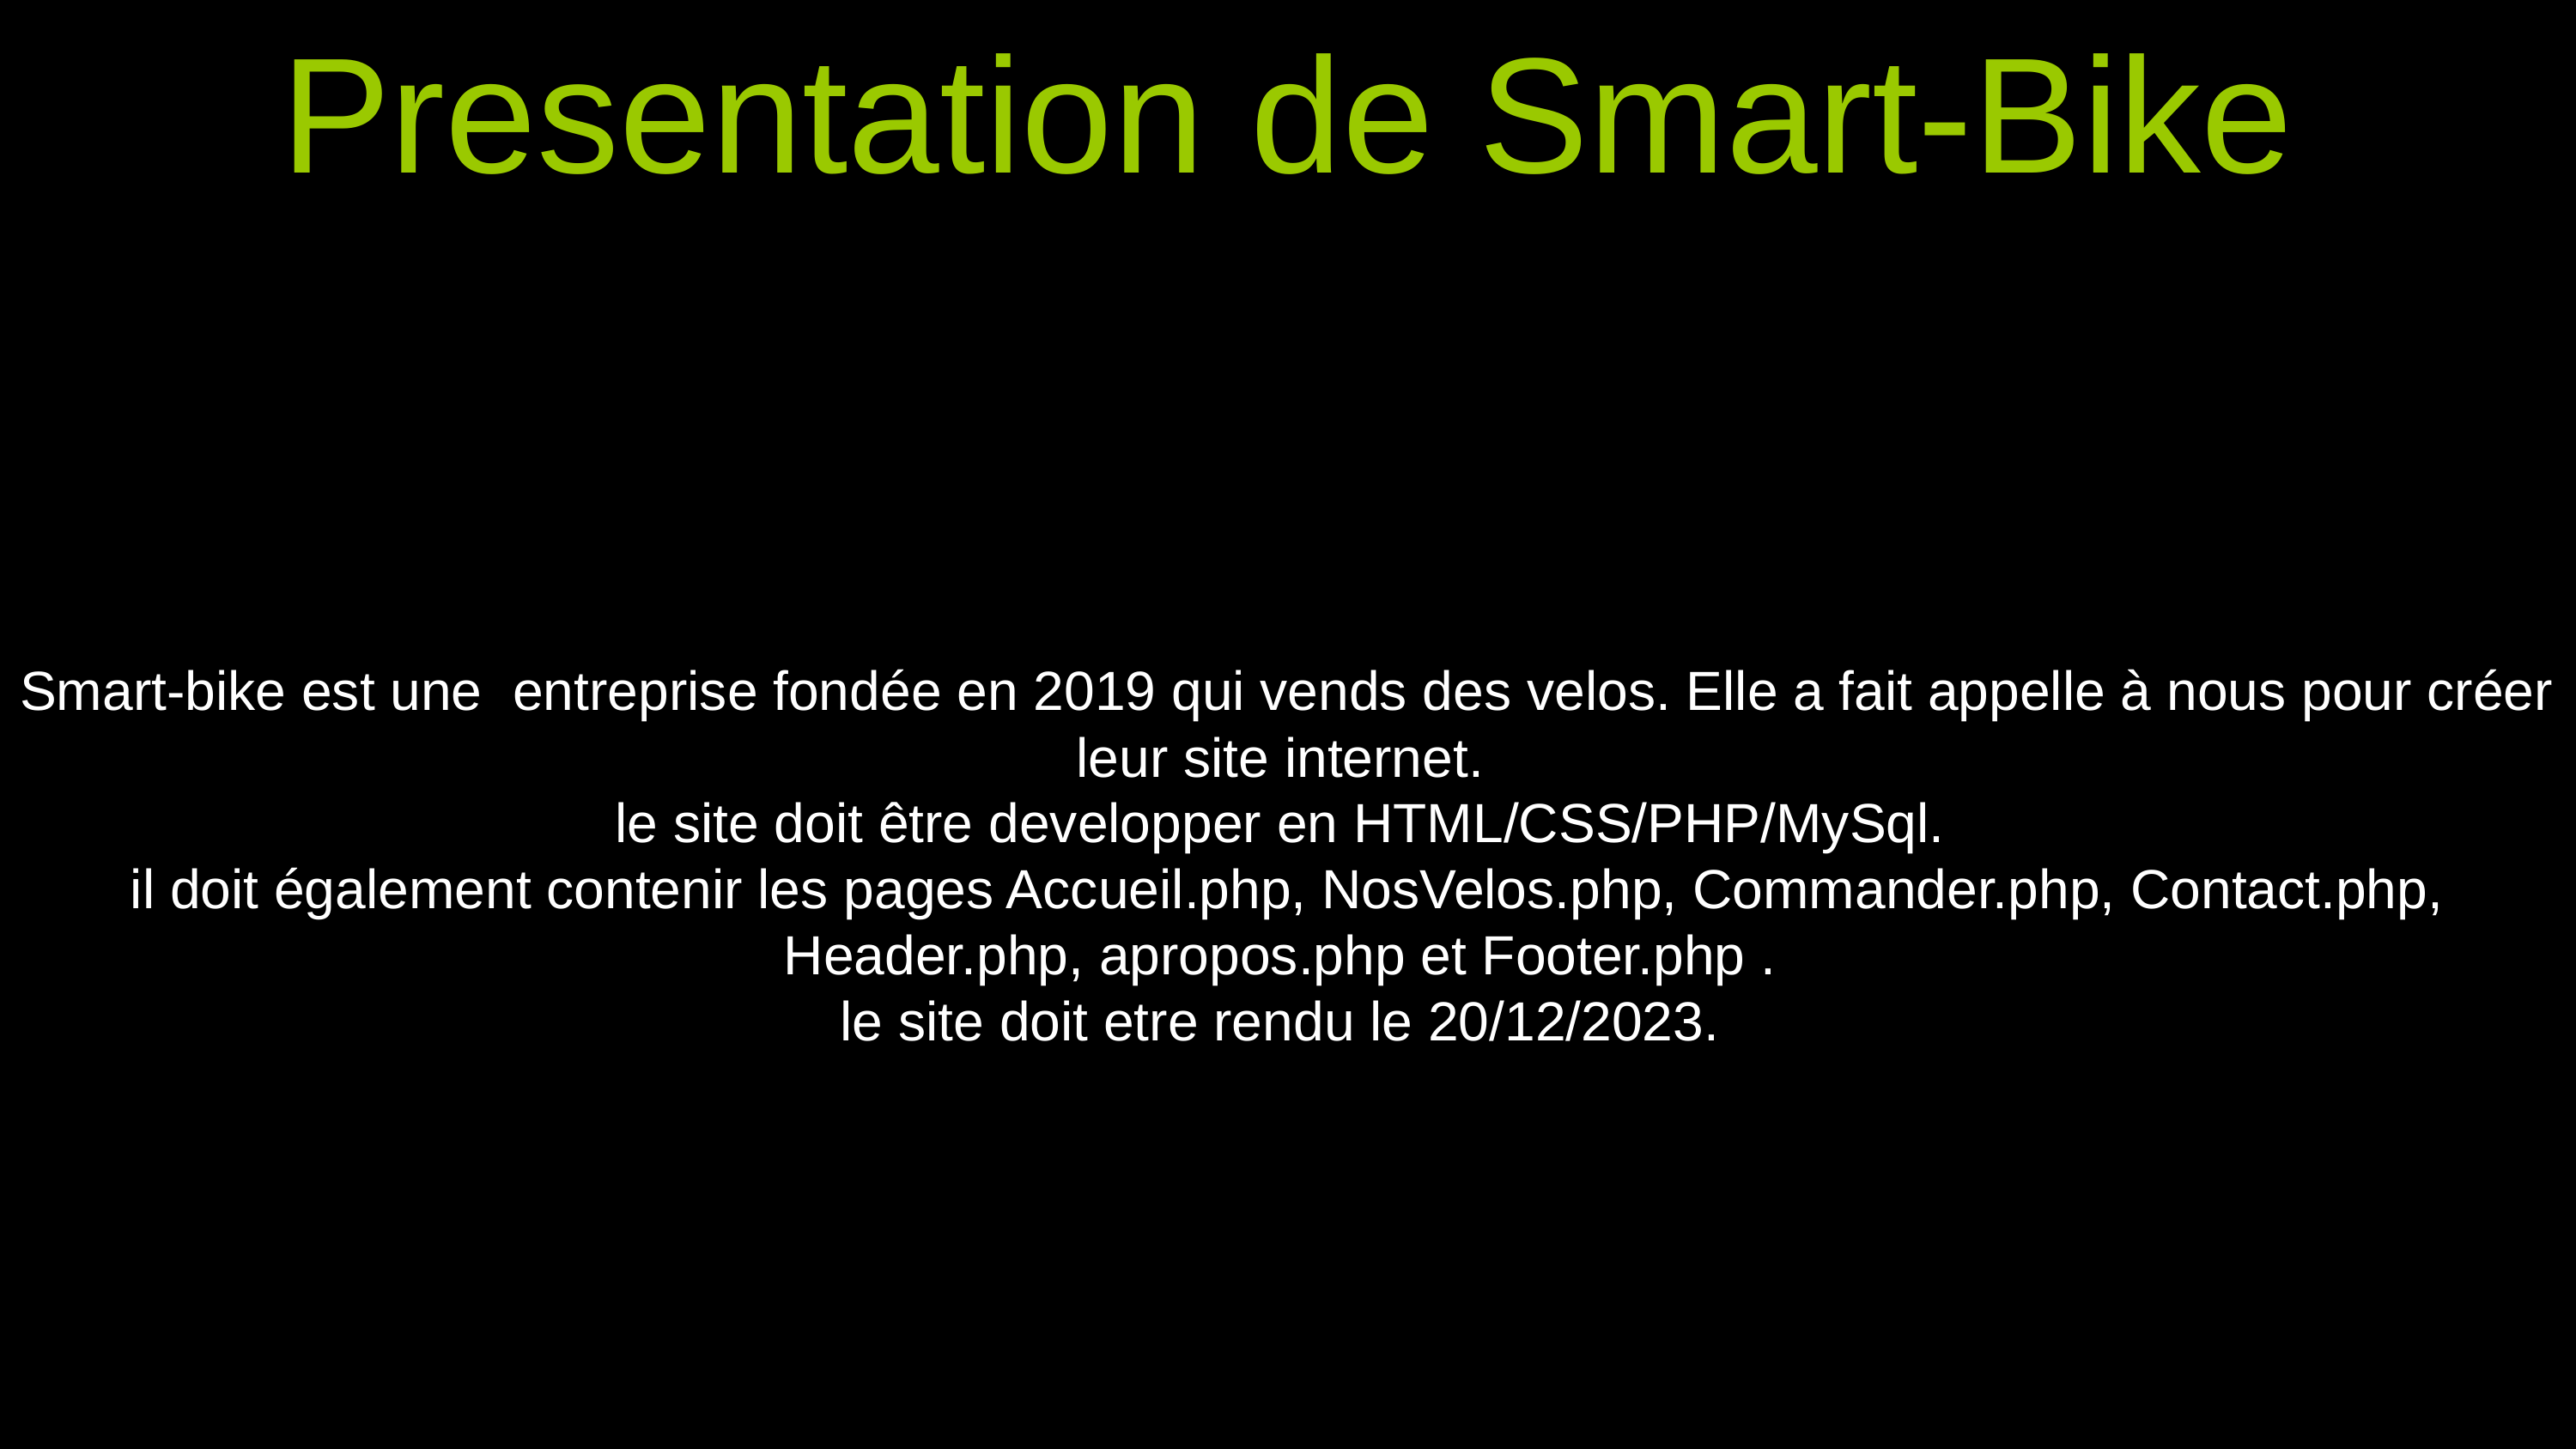

Presentation de Smart-Bike
Smart-bike est une  entreprise fondée en 2019 qui vends des velos. Elle a fait appelle à nous pour créer leur site internet.
le site doit être developper en HTML/CSS/PHP/MySql.
il doit également contenir les pages Accueil.php, NosVelos.php, Commander.php, Contact.php, Header.php, apropos.php et Footer.php .
le site doit etre rendu le 20/12/2023.